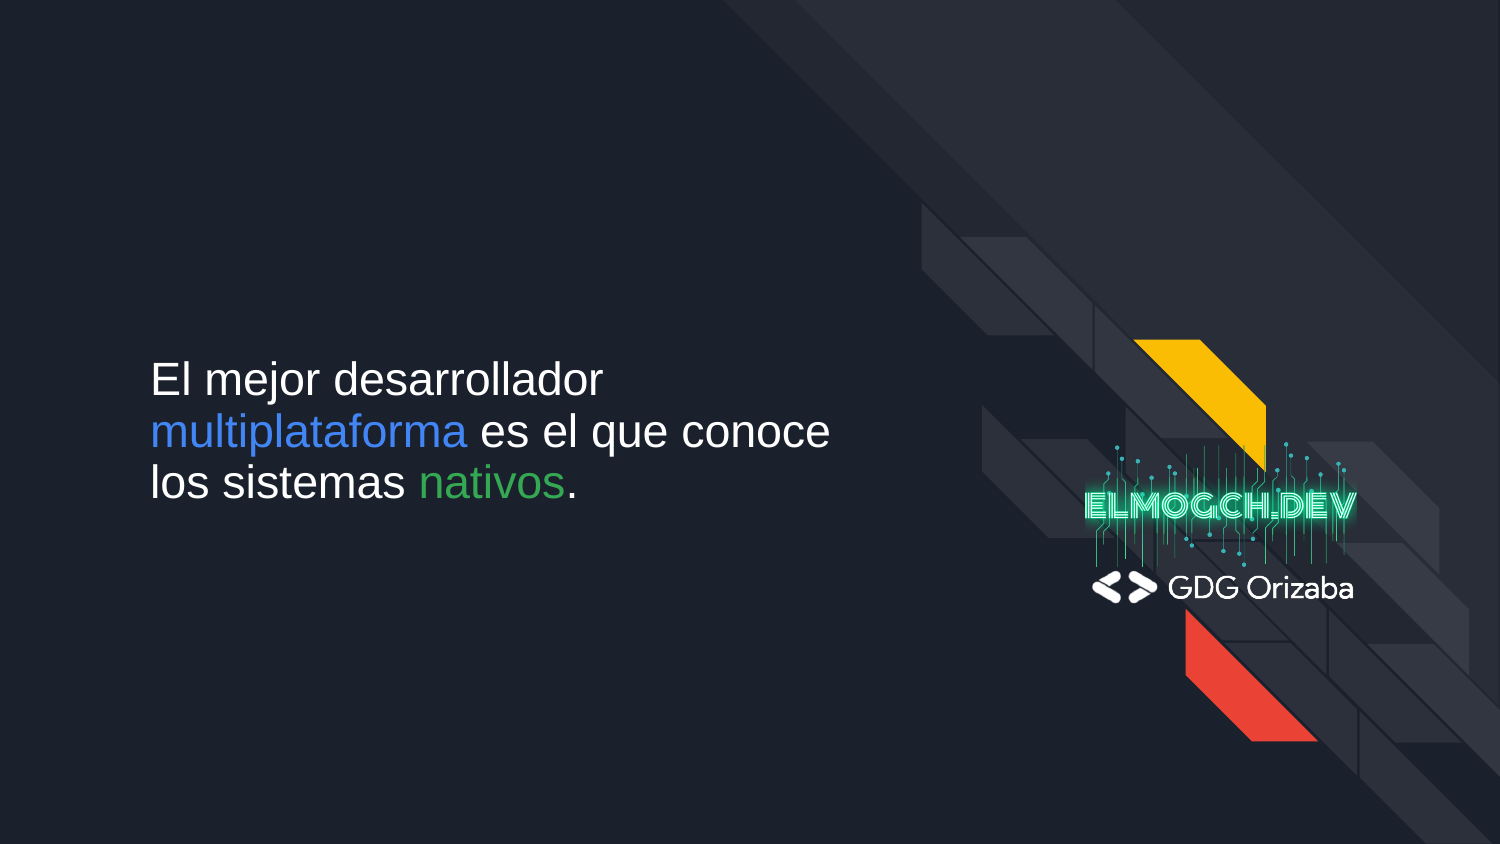

# El mejor desarrollador multiplataforma es el que conoce los sistemas nativos.